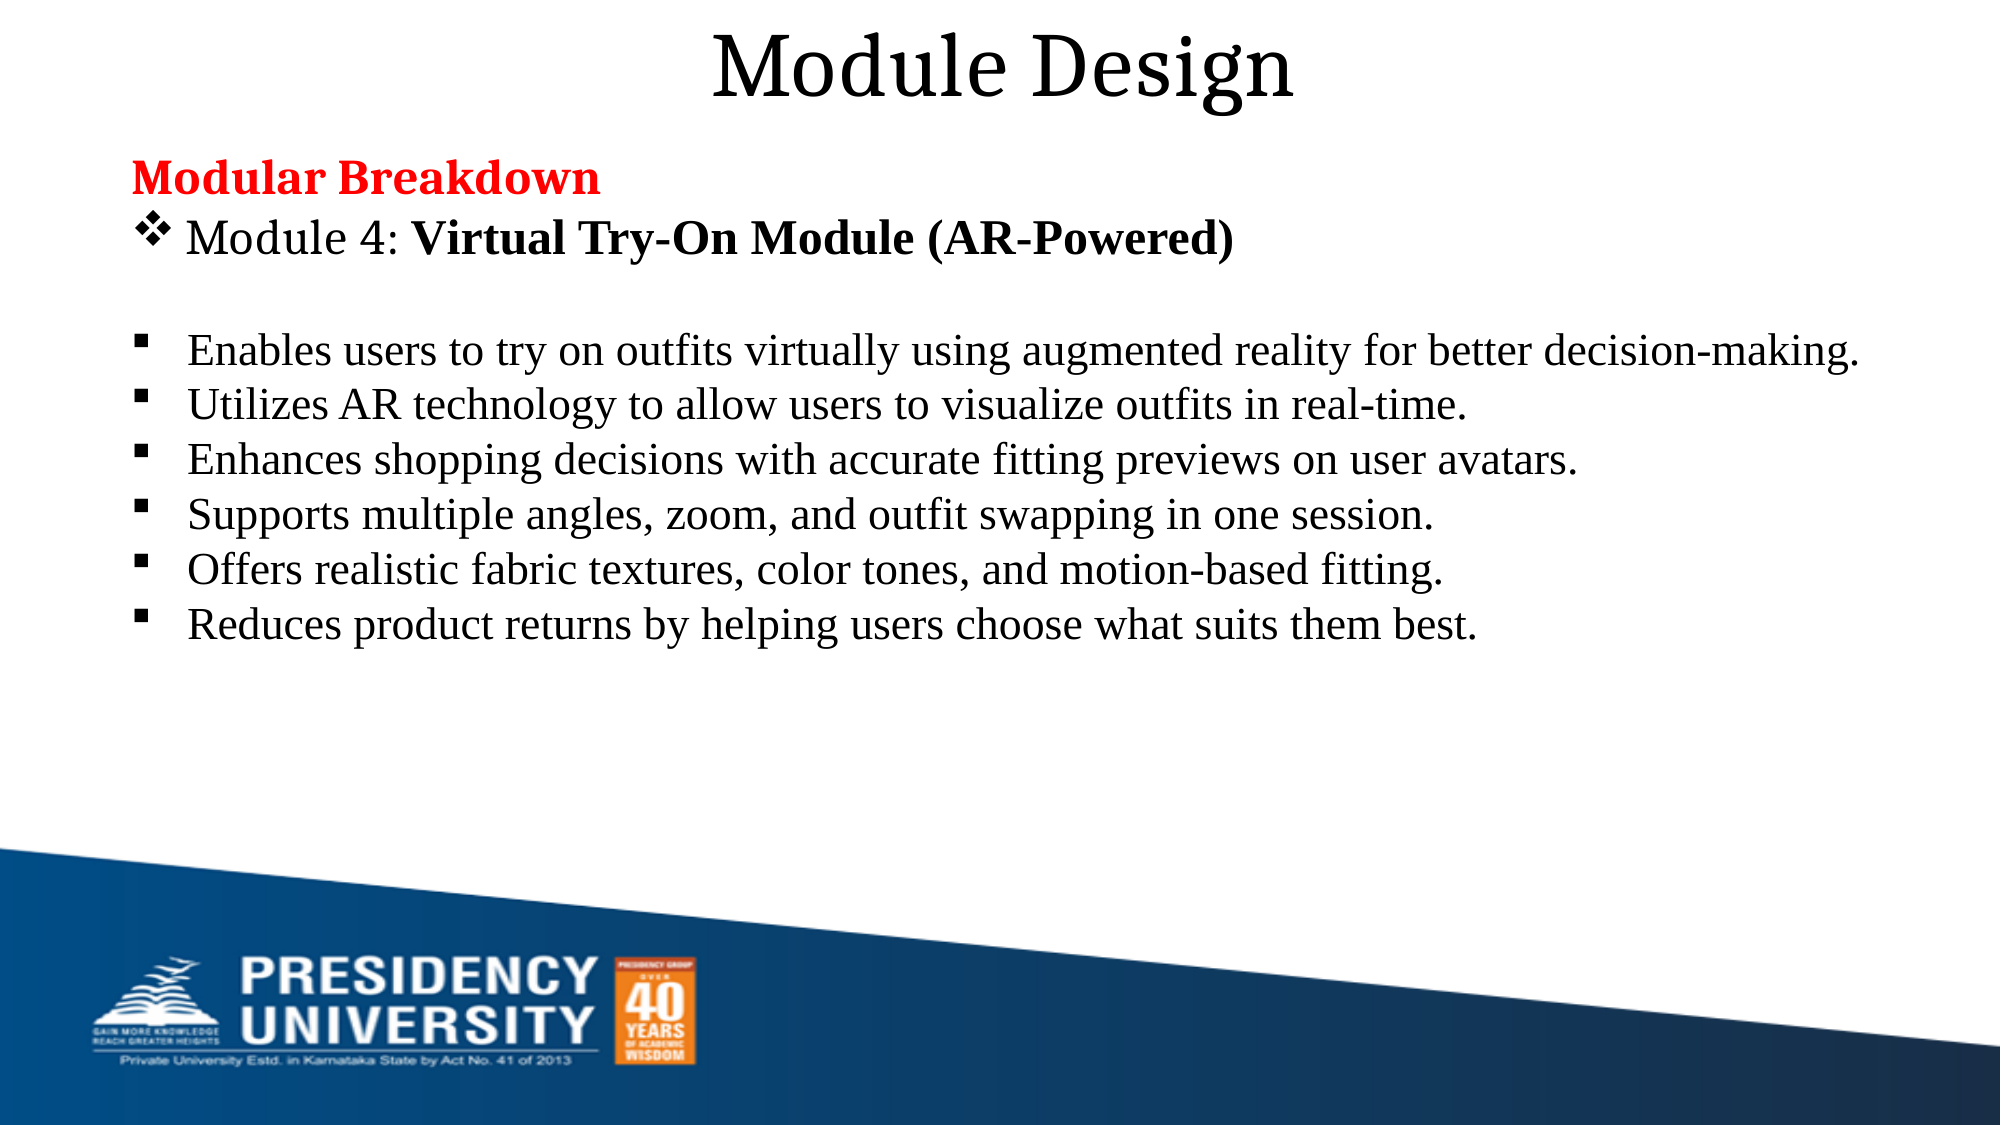

# Module Design
Modular Breakdown
Module 4: Virtual Try-On Module (AR-Powered)

Enables users to try on outfits virtually using augmented reality for better decision-making.
Utilizes AR technology to allow users to visualize outfits in real-time.
Enhances shopping decisions with accurate fitting previews on user avatars.
Supports multiple angles, zoom, and outfit swapping in one session.
Offers realistic fabric textures, color tones, and motion-based fitting.
Reduces product returns by helping users choose what suits them best.